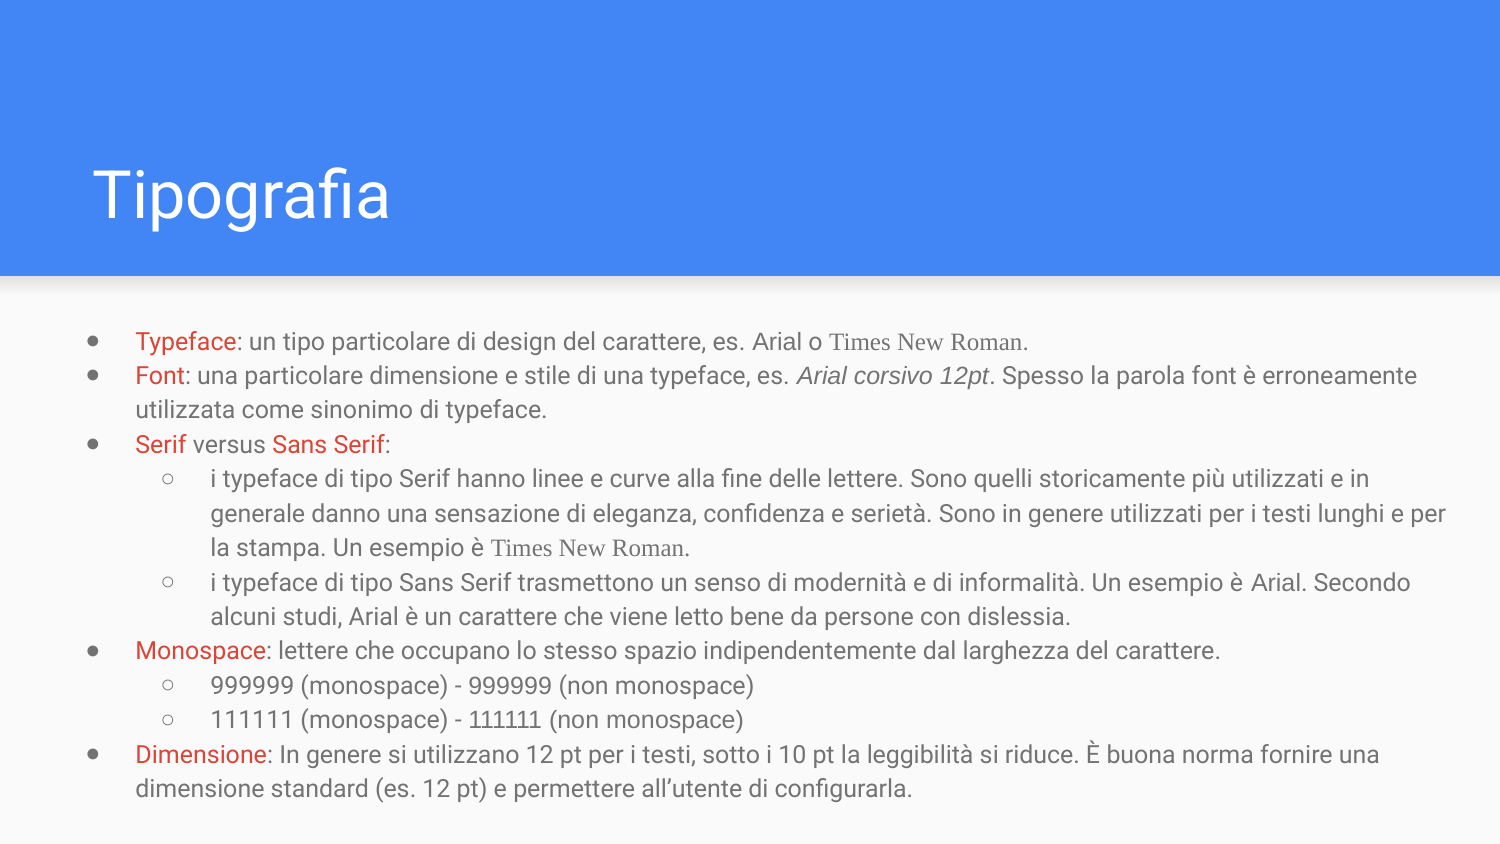

# Tipografia
Typeface: un tipo particolare di design del carattere, es. Arial o Times New Roman.
Font: una particolare dimensione e stile di una typeface, es. Arial corsivo 12pt. Spesso la parola font è erroneamente utilizzata come sinonimo di typeface.
Serif versus Sans Serif:
i typeface di tipo Serif hanno linee e curve alla fine delle lettere. Sono quelli storicamente più utilizzati e in generale danno una sensazione di eleganza, confidenza e serietà. Sono in genere utilizzati per i testi lunghi e per la stampa. Un esempio è Times New Roman.
i typeface di tipo Sans Serif trasmettono un senso di modernità e di informalità. Un esempio è Arial. Secondo alcuni studi, Arial è un carattere che viene letto bene da persone con dislessia.
Monospace: lettere che occupano lo stesso spazio indipendentemente dal larghezza del carattere.
999999 (monospace) - 999999 (non monospace)
111111 (monospace) - 111111 (non monospace)
Dimensione: In genere si utilizzano 12 pt per i testi, sotto i 10 pt la leggibilità si riduce. È buona norma fornire una dimensione standard (es. 12 pt) e permettere all’utente di configurarla.